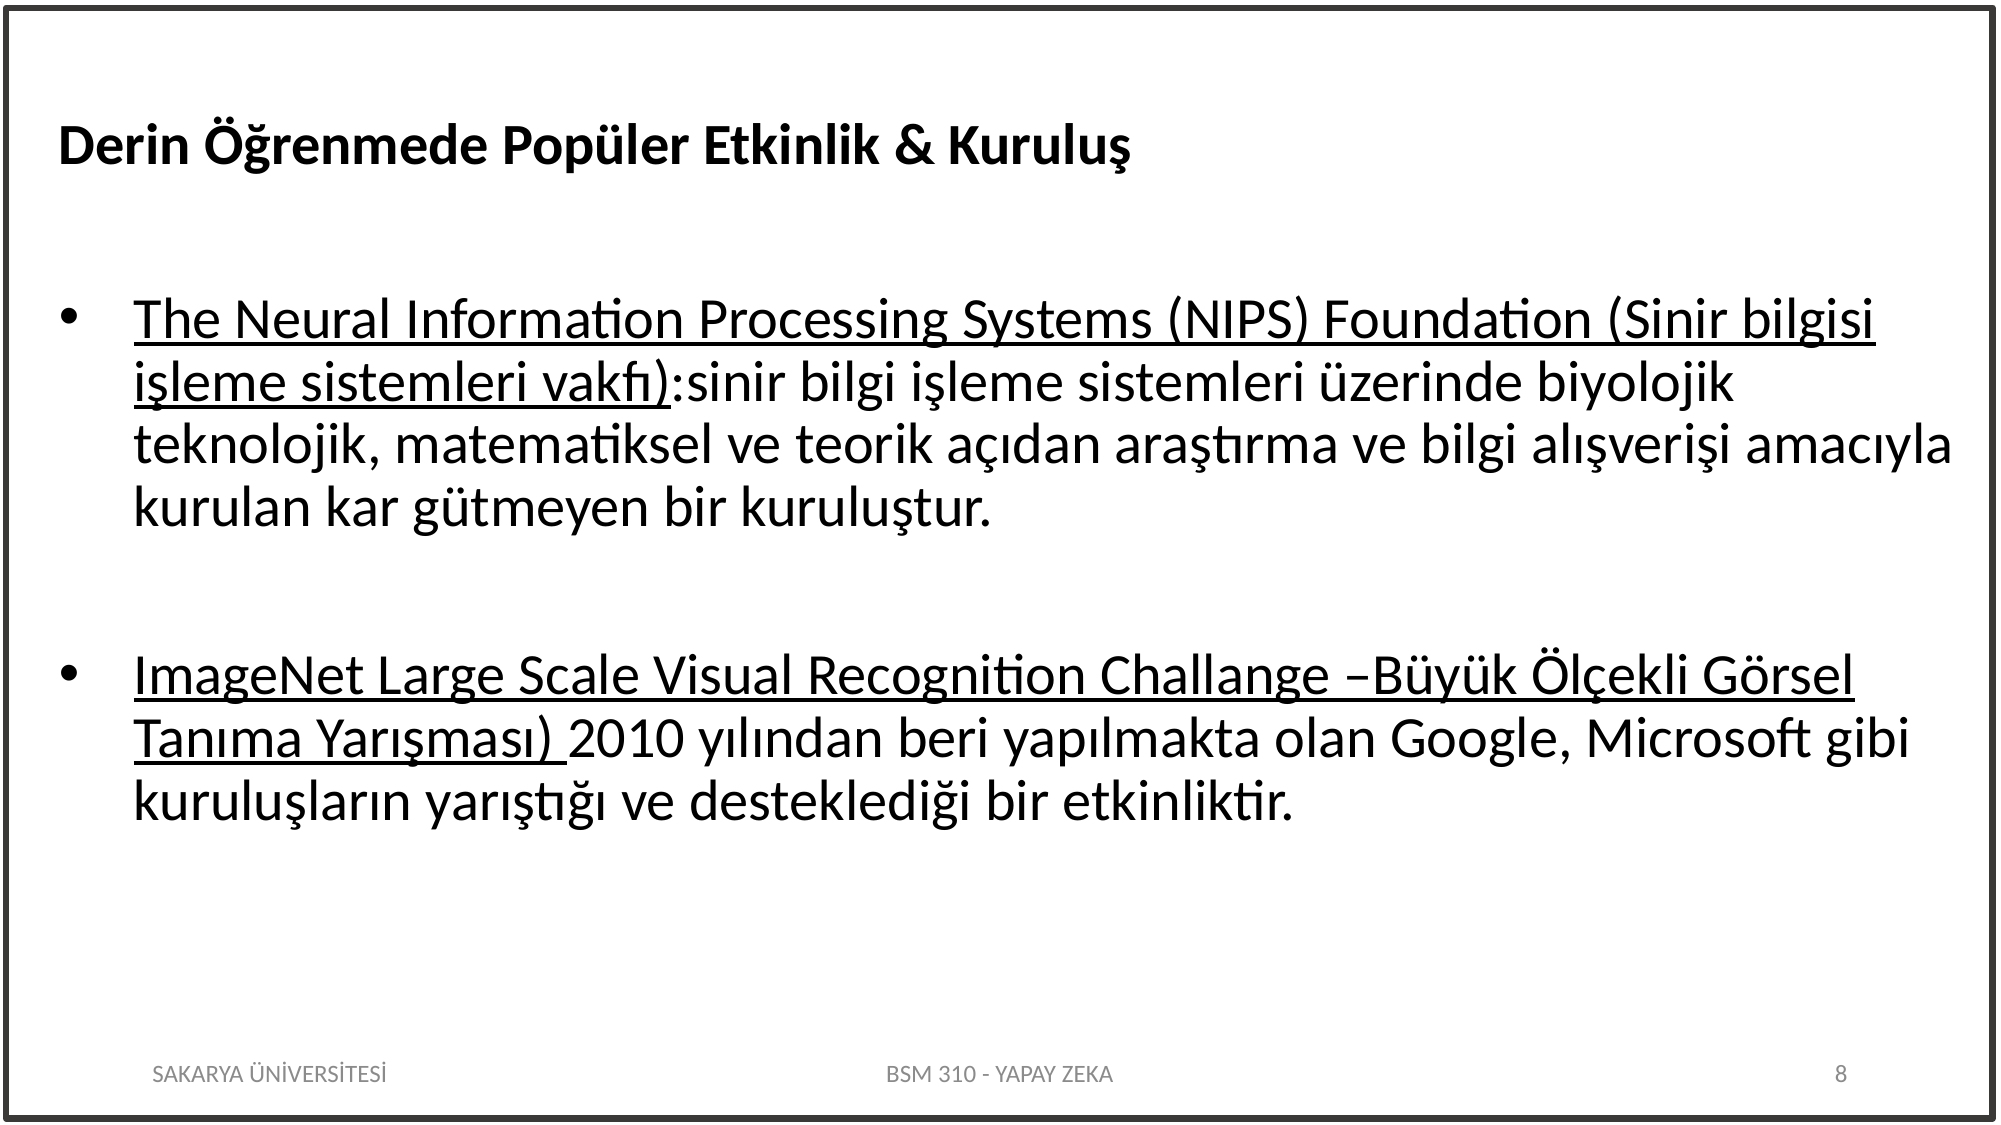

Derin Öğrenmede Popüler Etkinlik & Kuruluş

The Neural Information Processing Systems (NIPS) Foundation (Sinir bilgisi işleme sistemleri vakfı):sinir bilgi işleme sistemleri üzerinde biyolojik teknolojik, matematiksel ve teorik açıdan araştırma ve bilgi alışverişi amacıyla kurulan kar gütmeyen bir kuruluştur.

ImageNet Large Scale Visual Recognition Challange –Büyük Ölçekli Görsel Tanıma Yarışması) 2010 yılından beri yapılmakta olan Google, Microsoft gibi kuruluşların yarıştığı ve desteklediği bir etkinliktir.

SAKARYA ÜNİVERSİTESİ
BSM 310 - YAPAY ZEKA
8